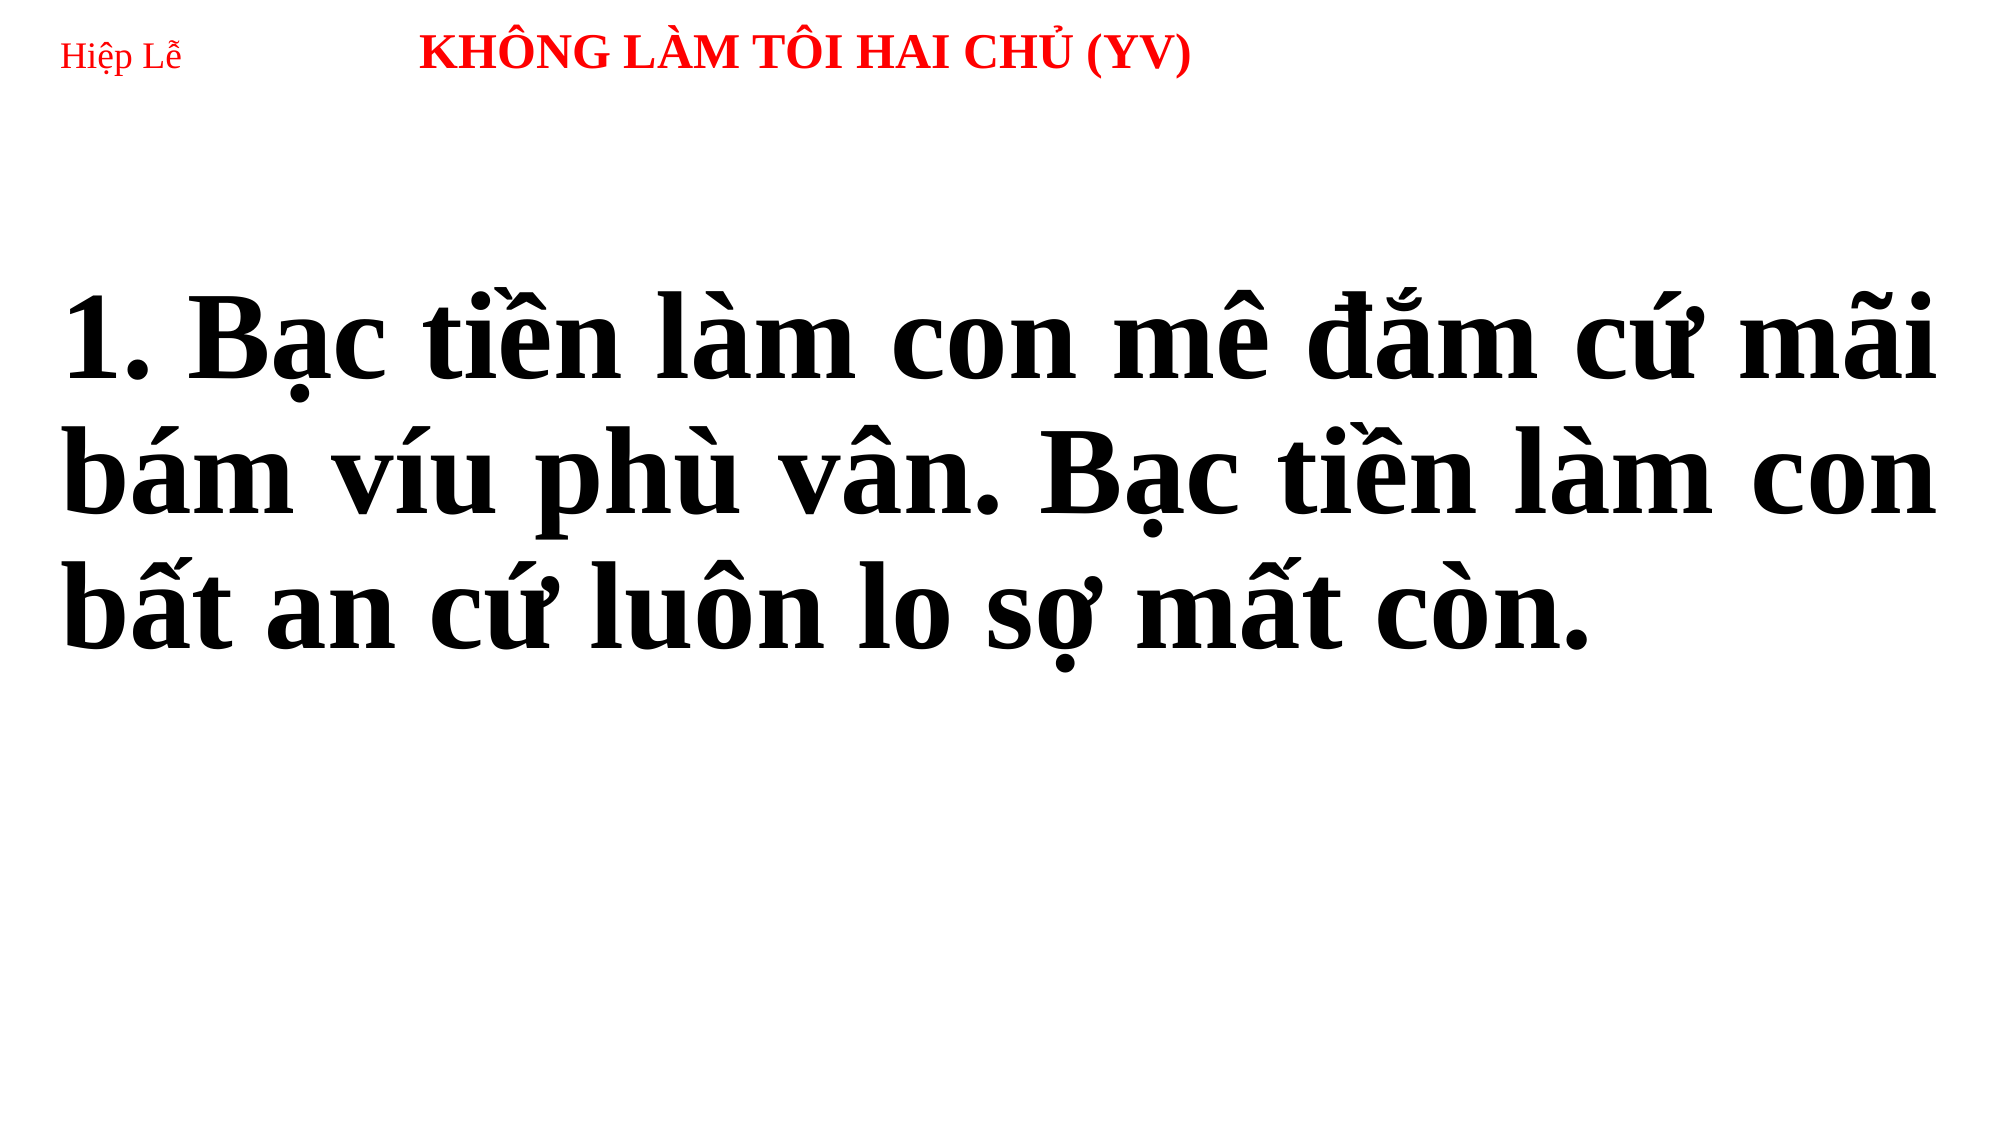

# Hiệp Lễ                         KHÔNG LÀM TÔI HAI CHỦ (YV)
1. Bạc tiền làm con mê đắm cứ mãi bám víu phù vân. Bạc tiền làm con bất an cứ luôn lo sợ mất còn.